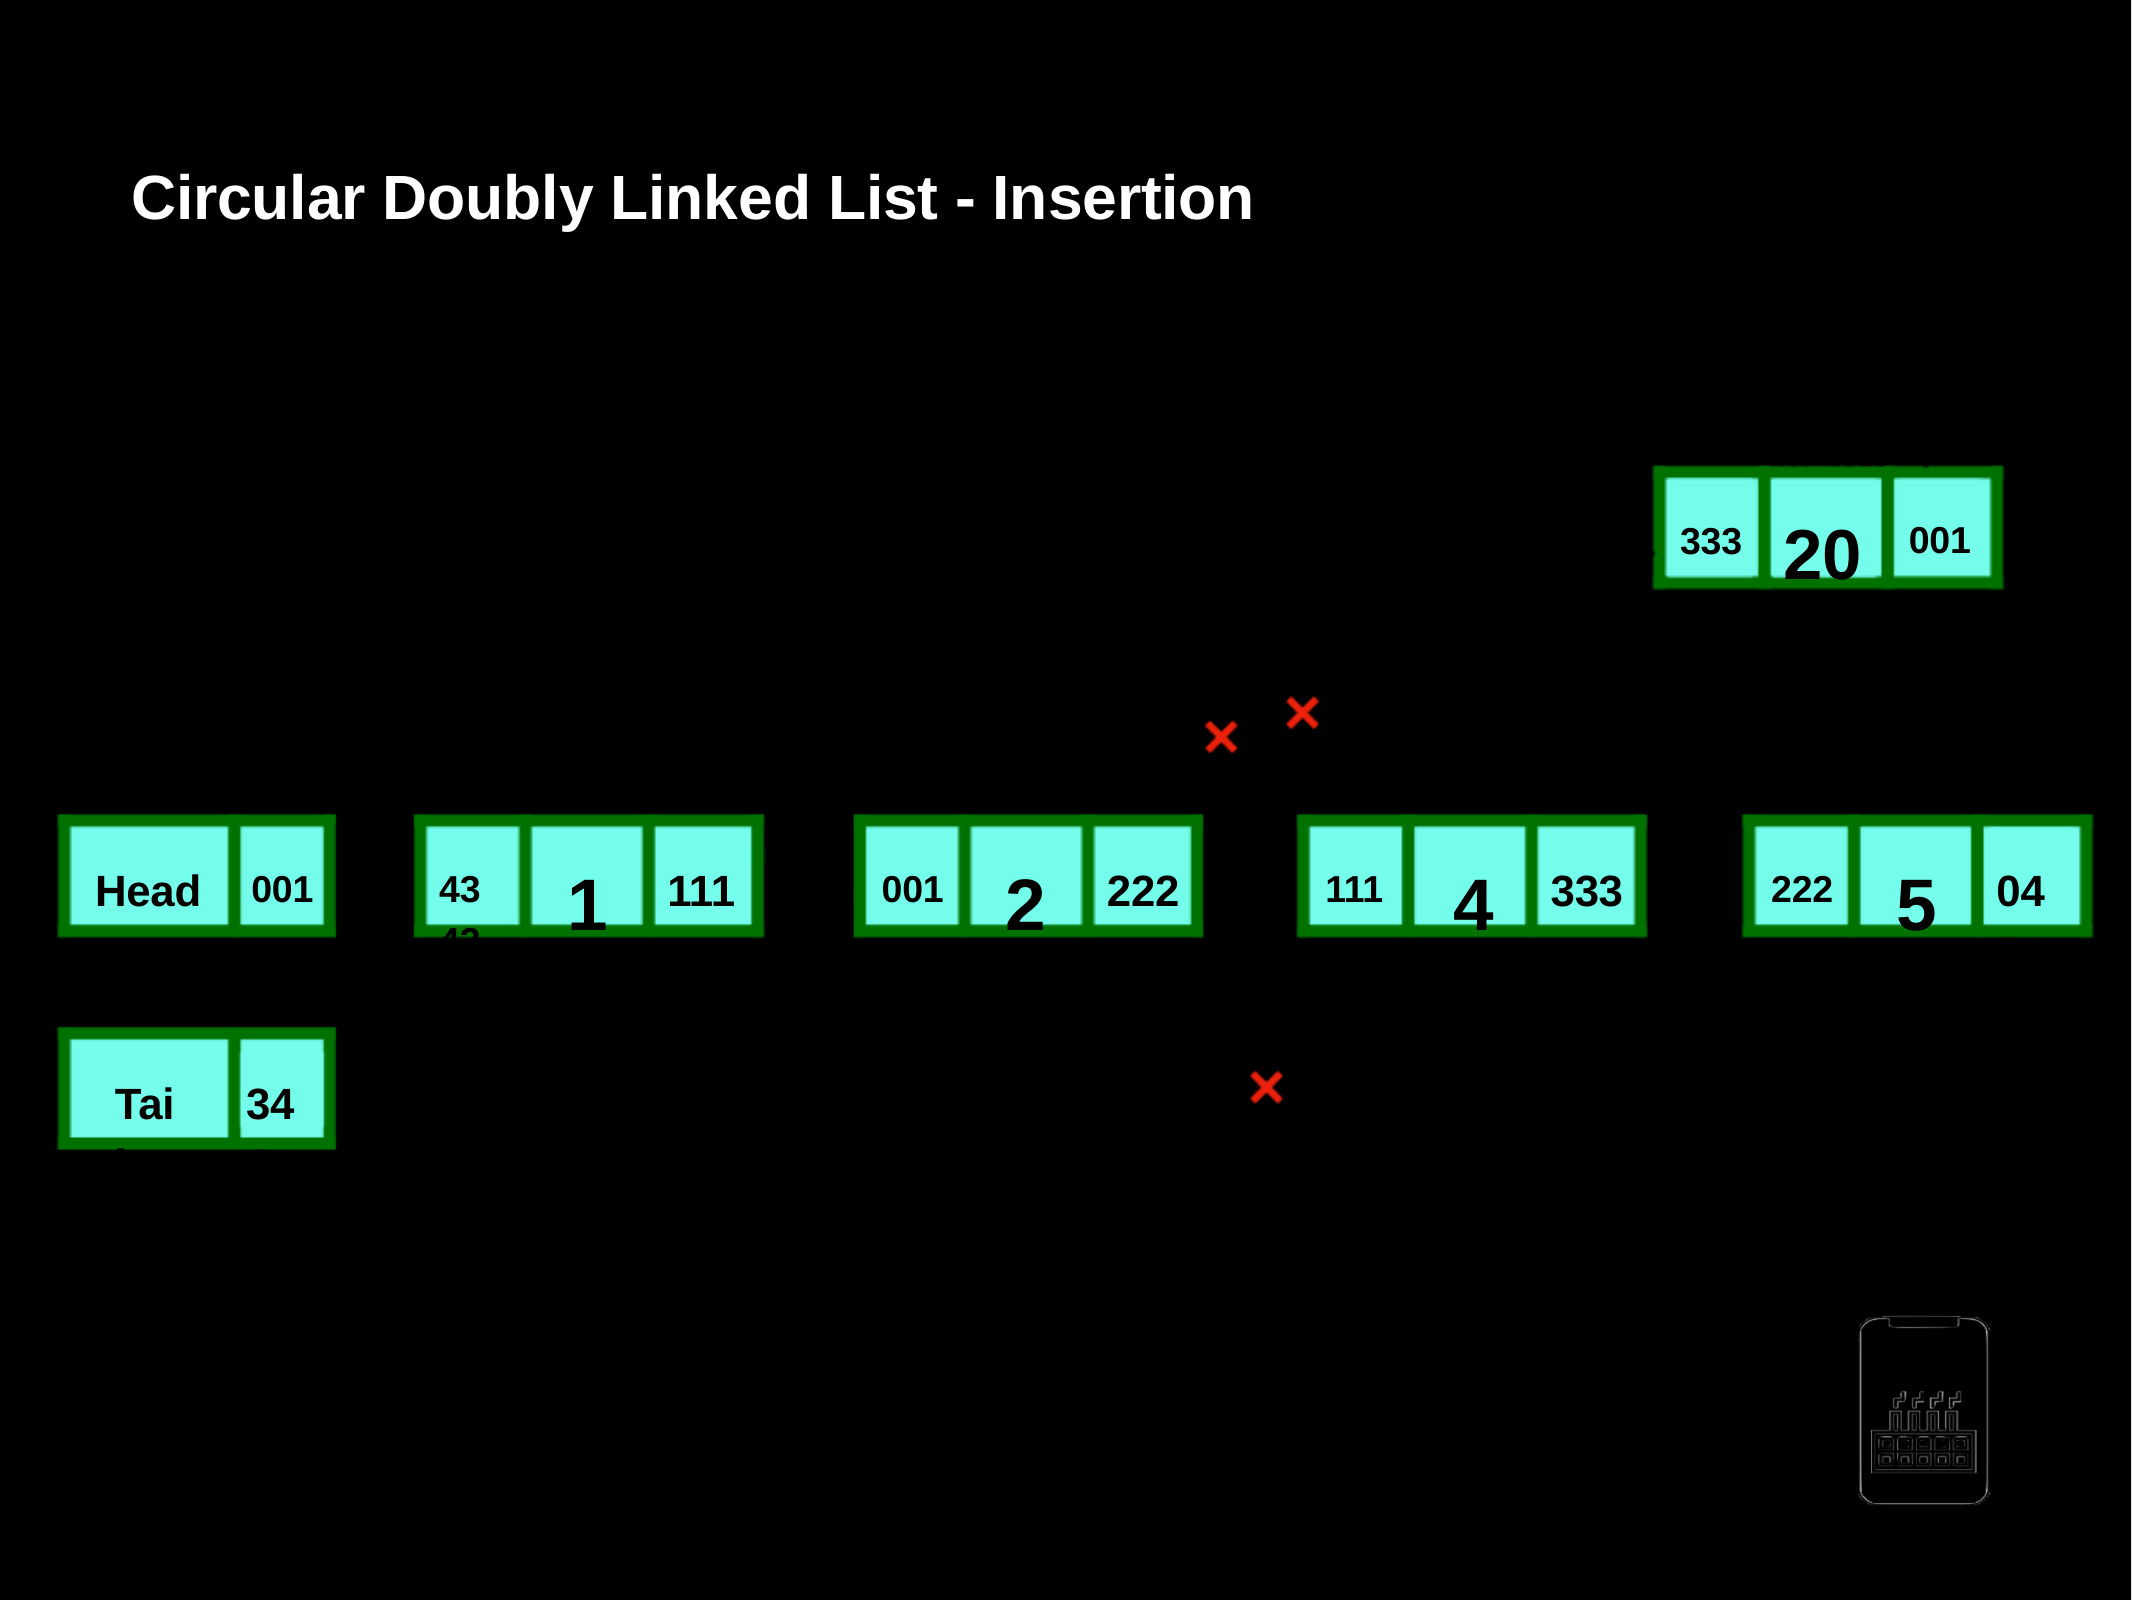

Circular Doubly Linked List - Insertion
-Insert at the end of linked list

newNode
20
444
001
333
node1
node2
node3
node4
1
2
111
4
222
5
Head
111
222
333
04 04 41
43 43 43
001
001
111
222
001
333
Tail
34 34 43

AppMillers
www.appmillers.com